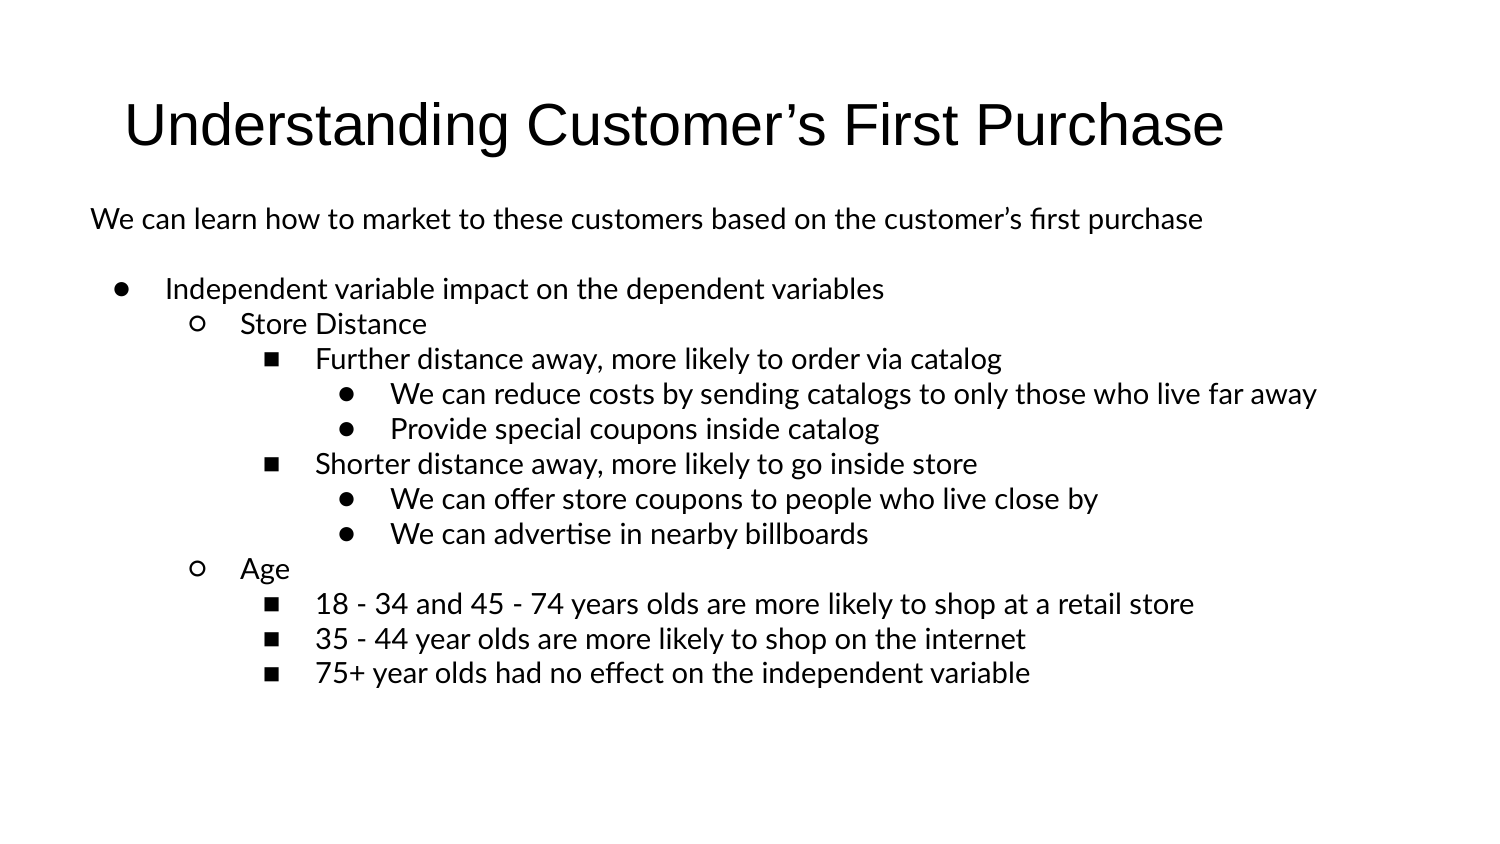

# Understanding Customer’s First Purchase
We can learn how to market to these customers based on the customer’s first purchase

Independent variable impact on the dependent variables
Store Distance
Further distance away, more likely to order via catalog
We can reduce costs by sending catalogs to only those who live far away
Provide special coupons inside catalog
Shorter distance away, more likely to go inside store
We can offer store coupons to people who live close by
We can advertise in nearby billboards
Age
18 - 34 and 45 - 74 years olds are more likely to shop at a retail store
35 - 44 year olds are more likely to shop on the internet
75+ year olds had no effect on the independent variable